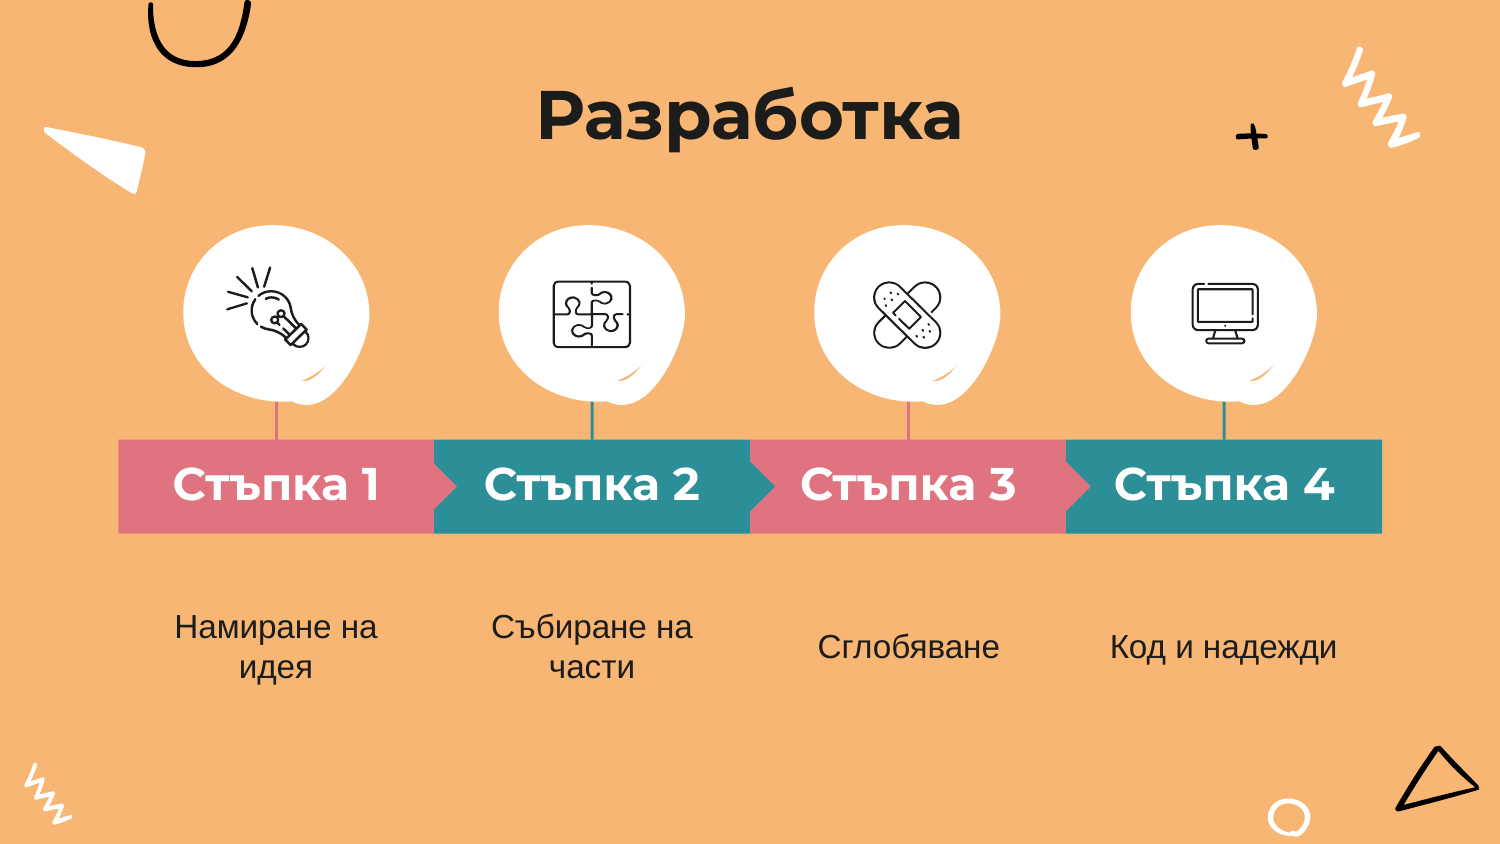

# Разработка

Стъпка 1
Стъпка 2
Стъпка 3
Стъпка 4

Намиране на идея
Събиране на части
Сглобяване
Код и надежди